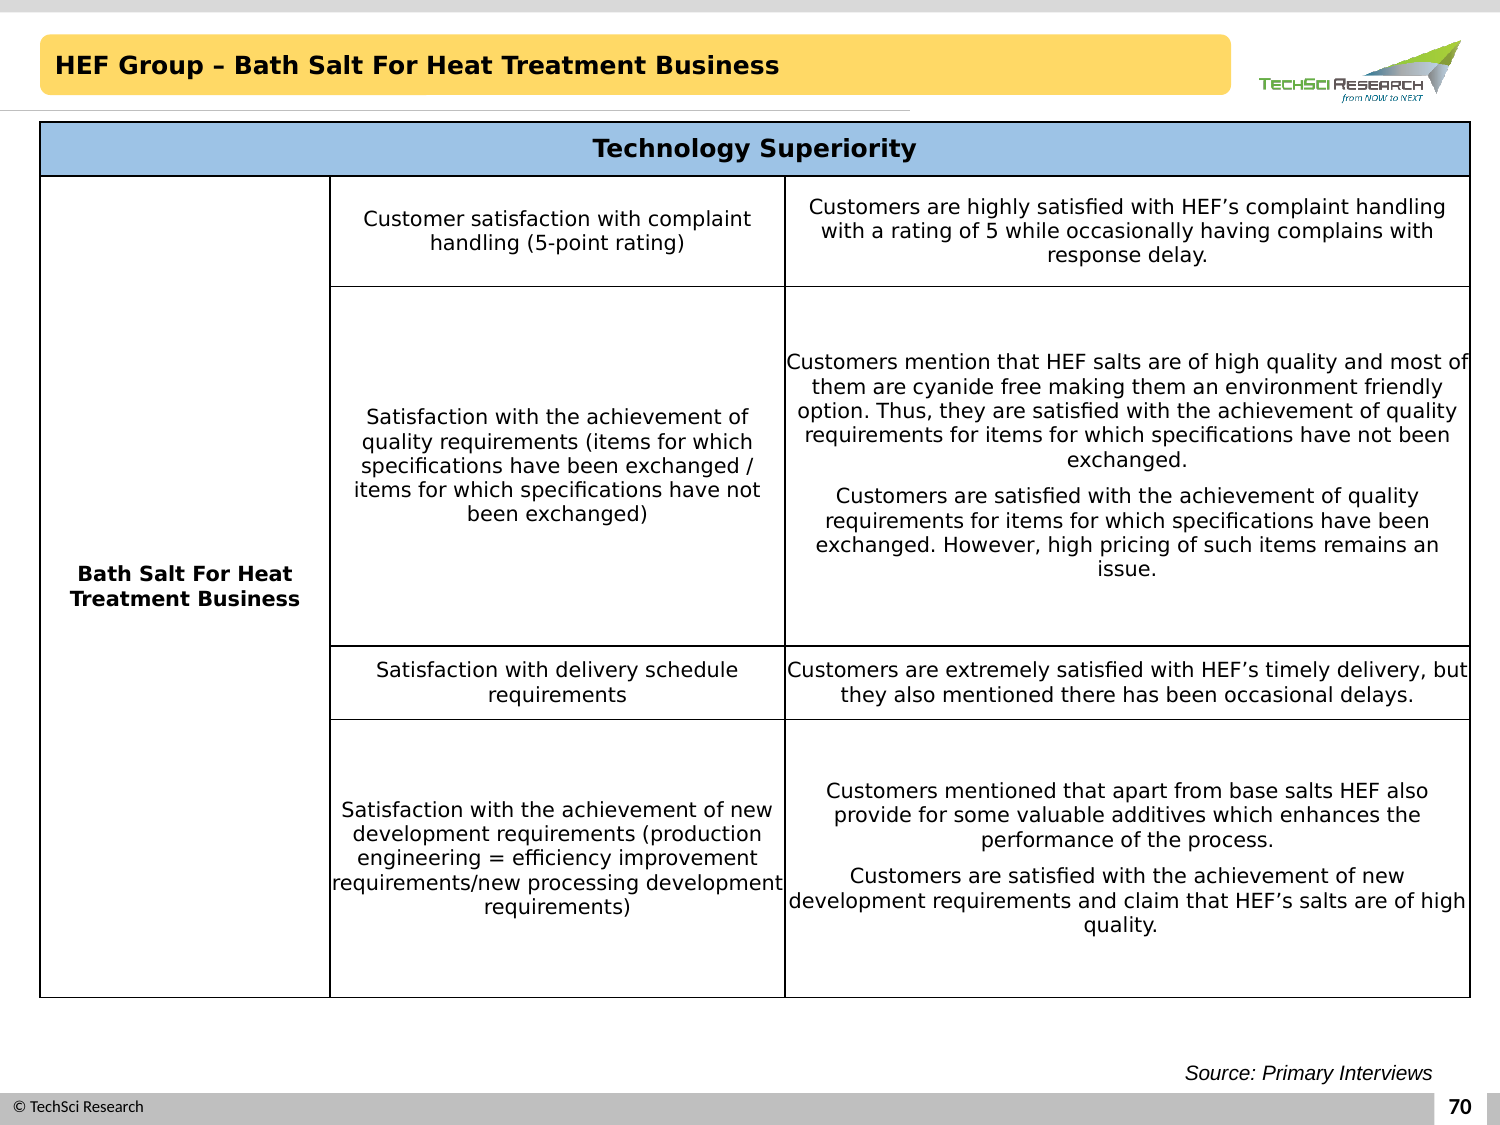

HEF Group – Bath Salt For Heat Treatment Business
| Technology Superiority |  |  |
| --- | --- | --- |
| Bath Salt For Heat Treatment Business | Customer satisfaction with complaint handling (5-point rating) | Customers are highly satisfied with HEF’s complaint handling with a rating of 5 while occasionally having complains with response delay. |
|  | Satisfaction with the achievement of quality requirements (items for which specifications have been exchanged / items for which specifications have not been exchanged) | Customers mention that HEF salts are of high quality and most of them are cyanide free making them an environment friendly option. Thus, they are satisfied with the achievement of quality requirements for items for which specifications have not been exchanged. Customers are satisfied with the achievement of quality requirements for items for which specifications have been exchanged. However, high pricing of such items remains an issue. |
|  | Satisfaction with delivery schedule requirements | Customers are extremely satisfied with HEF’s timely delivery, but they also mentioned there has been occasional delays. |
|  | Satisfaction with the achievement of new development requirements (production engineering = efficiency improvement requirements/new processing development requirements) | Customers mentioned that apart from base salts HEF also provide for some valuable additives which enhances the performance of the process. Customers are satisfied with the achievement of new development requirements and claim that HEF’s salts are of high quality. |
Source: Primary Interviews